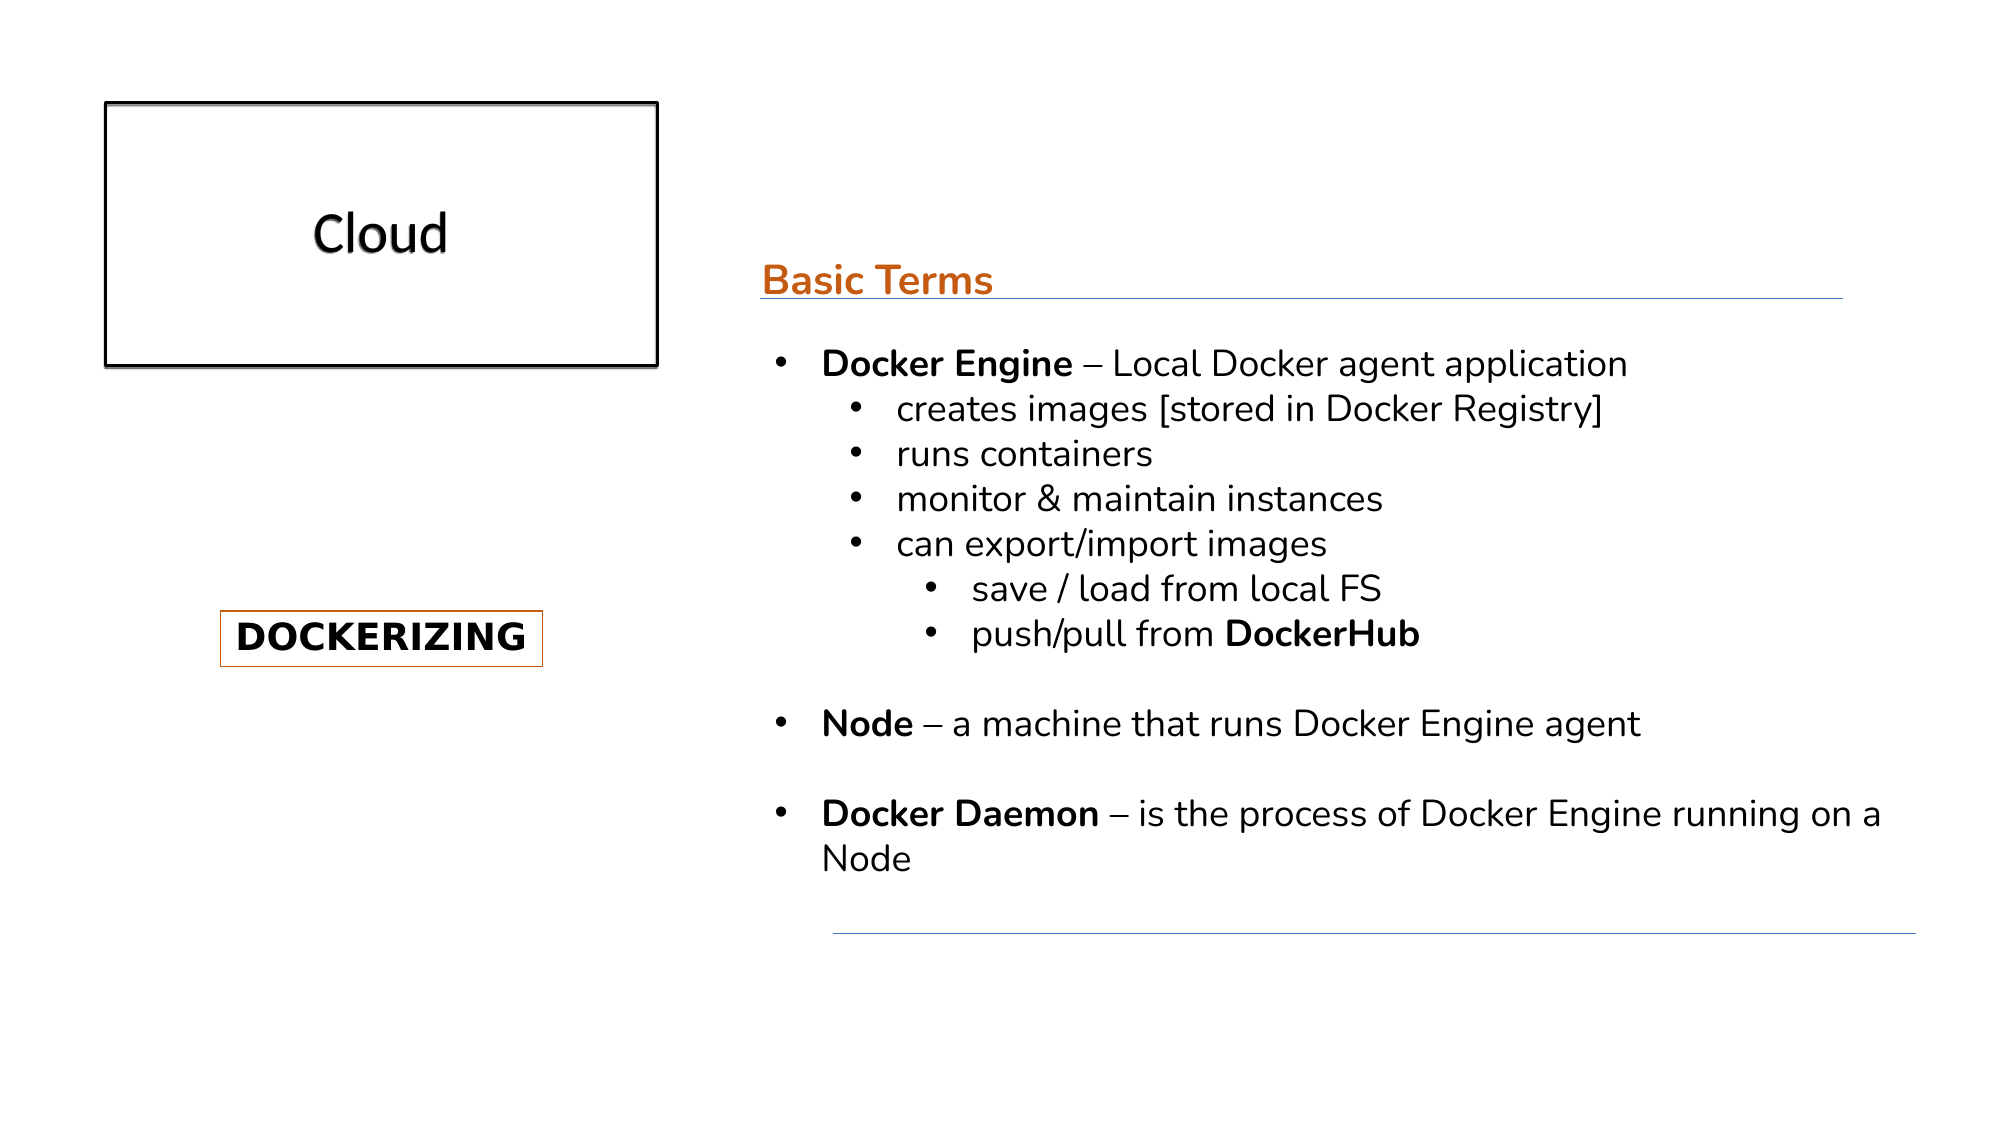

# Cloud
Basic Terms
Docker Engine – Local Docker agent application
creates images [stored in Docker Registry]
runs containers
monitor & maintain instances
can export/import images
save / load from local FS
push/pull from DockerHub

Node – a machine that runs Docker Engine agent

Docker Daemon – is the process of Docker Engine running on a Node
DOCKERIZING